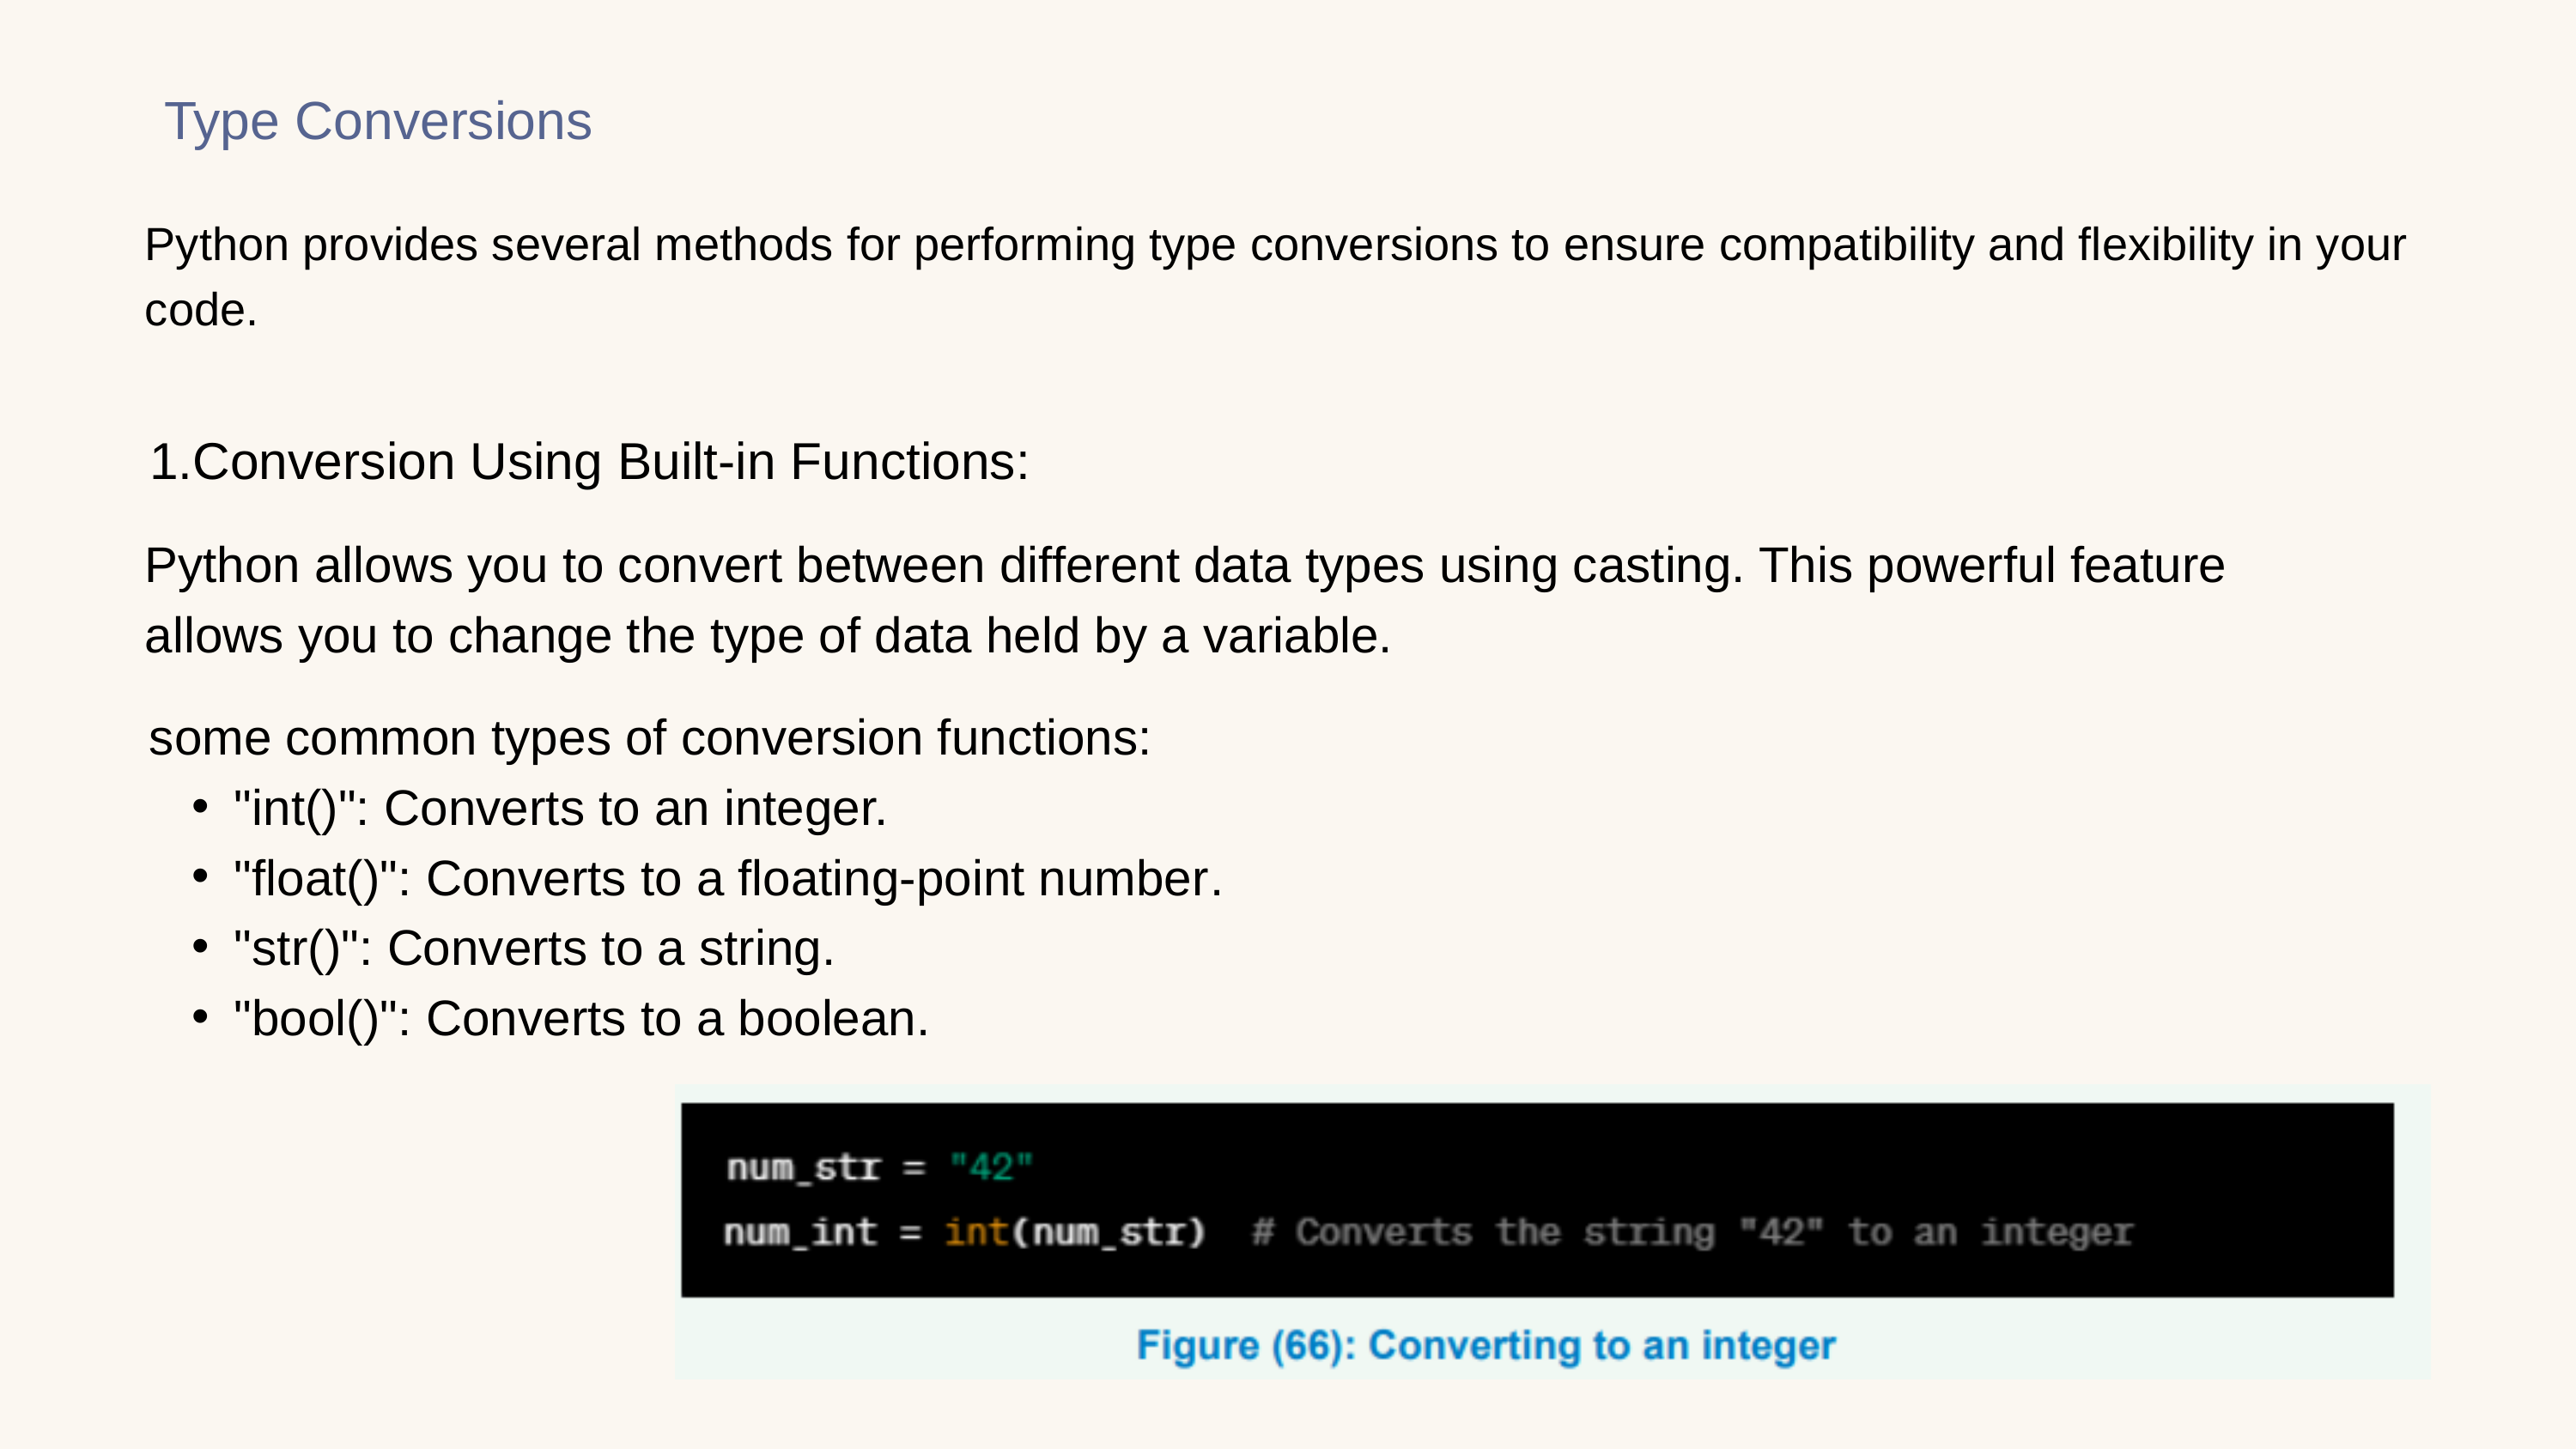

Type Conversions
Python provides several methods for performing type conversions to ensure compatibility and flexibility in your code.
1.Conversion Using Built-in Functions:
Python allows you to convert between different data types using casting. This powerful feature allows you to change the type of data held by a variable.
some common types of conversion functions:
"int()": Converts to an integer.
"float()": Converts to a floating-point number.
"str()": Converts to a string.
"bool()": Converts to a boolean.